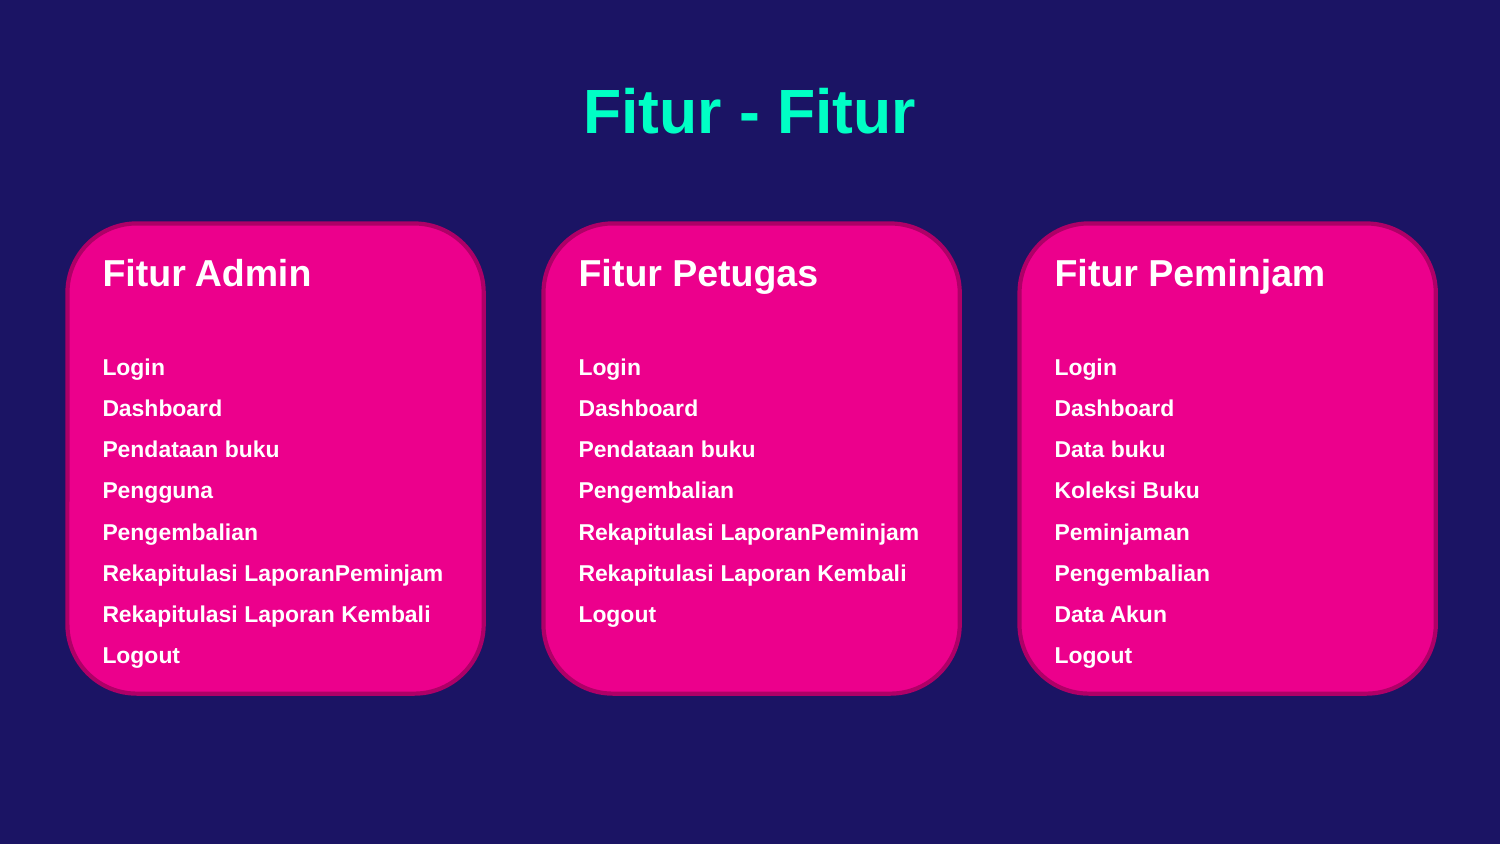

# Fitur - Fitur
Fitur Admin

Login
Dashboard
Pendataan buku
Pengguna
Pengembalian
Rekapitulasi LaporanPeminjam
Rekapitulasi Laporan Kembali
Logout
Fitur Petugas

Login
Dashboard
Pendataan buku
Pengembalian
Rekapitulasi LaporanPeminjam
Rekapitulasi Laporan Kembali
Logout

Fitur Peminjam

Login
Dashboard
Data buku
Koleksi Buku
Peminjaman
Pengembalian
Data Akun
Logout